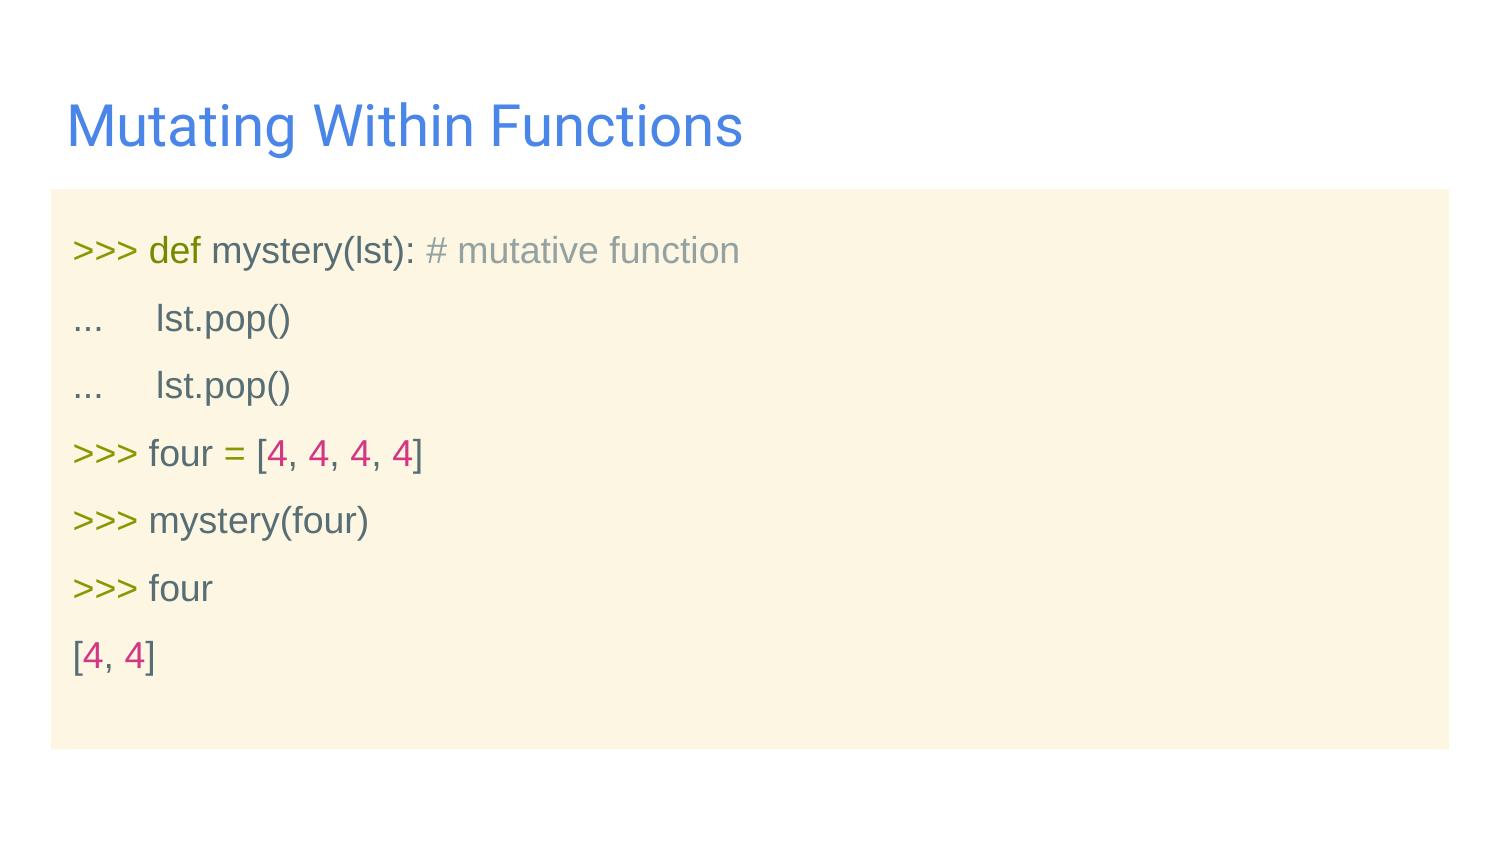

# Mutating Within Functions
>>> def mystery(lst): # mutative function
...     lst.pop()
...     lst.pop()
>>> four = [4, 4, 4, 4]
>>> mystery(four)
>>> four
[4, 4]